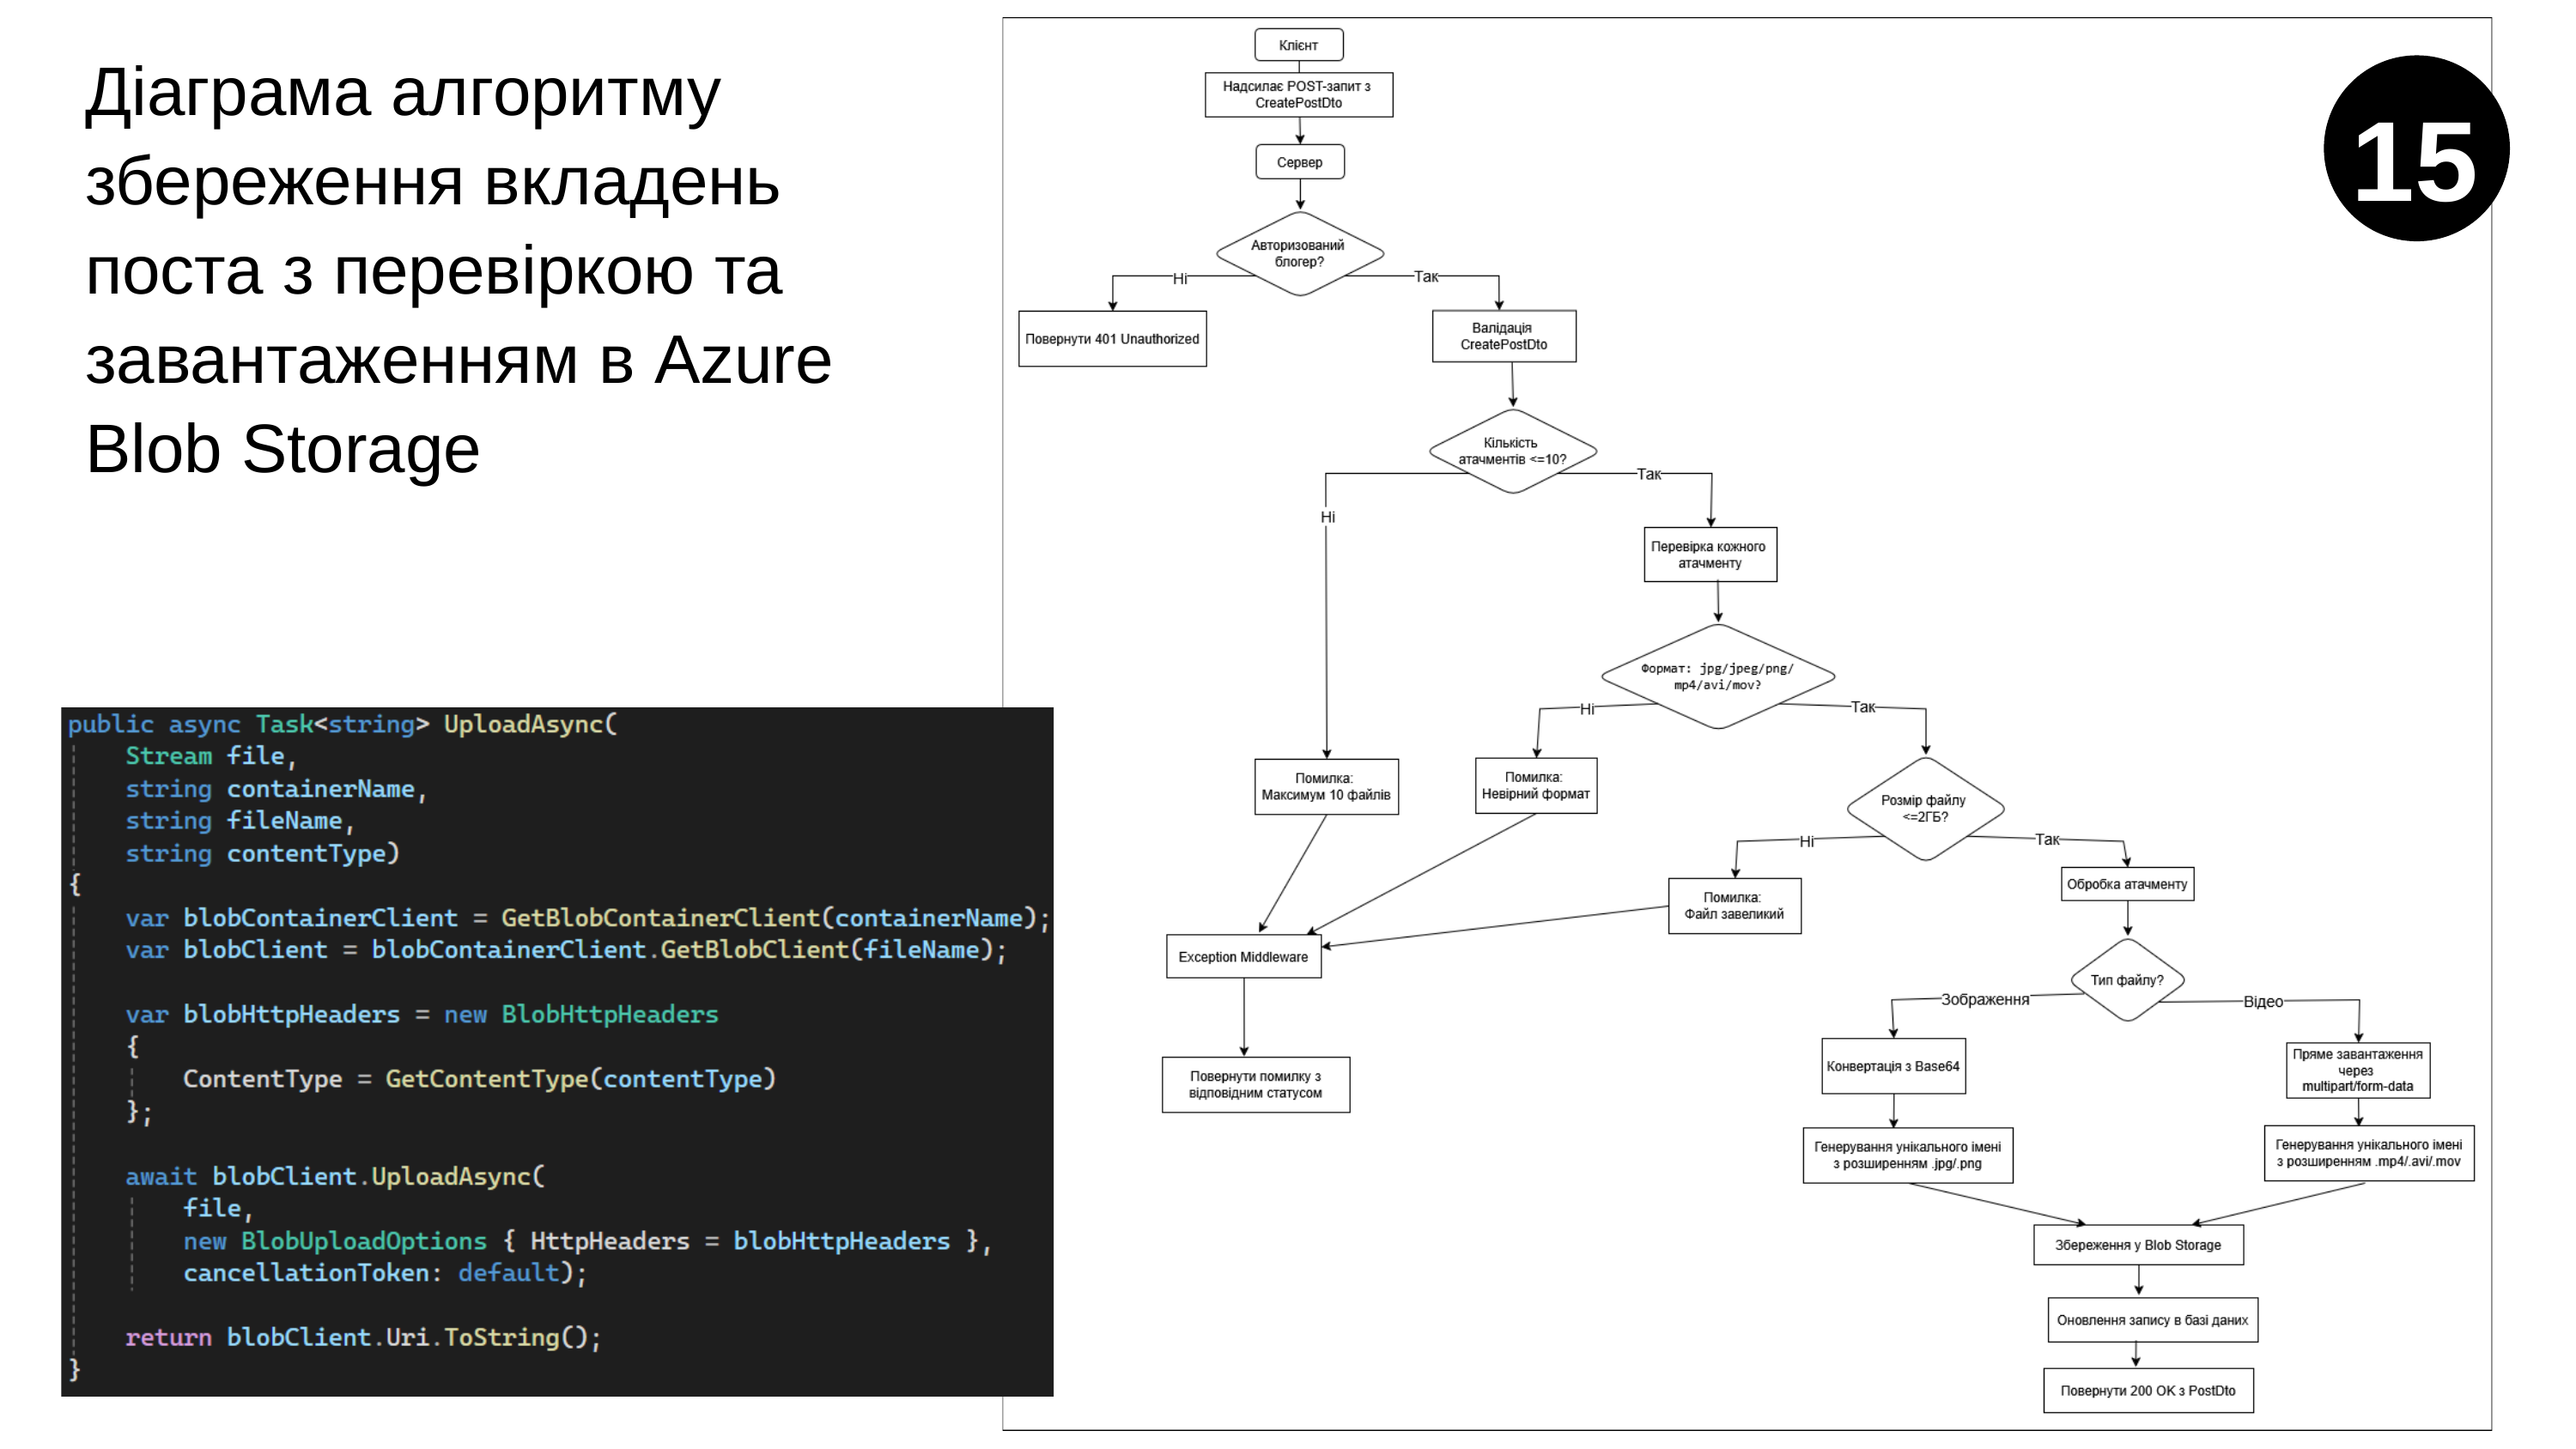

Діаграма алгоритму збереження вкладень поста з перевіркою та завантаженням в Azure Blob Storage

15